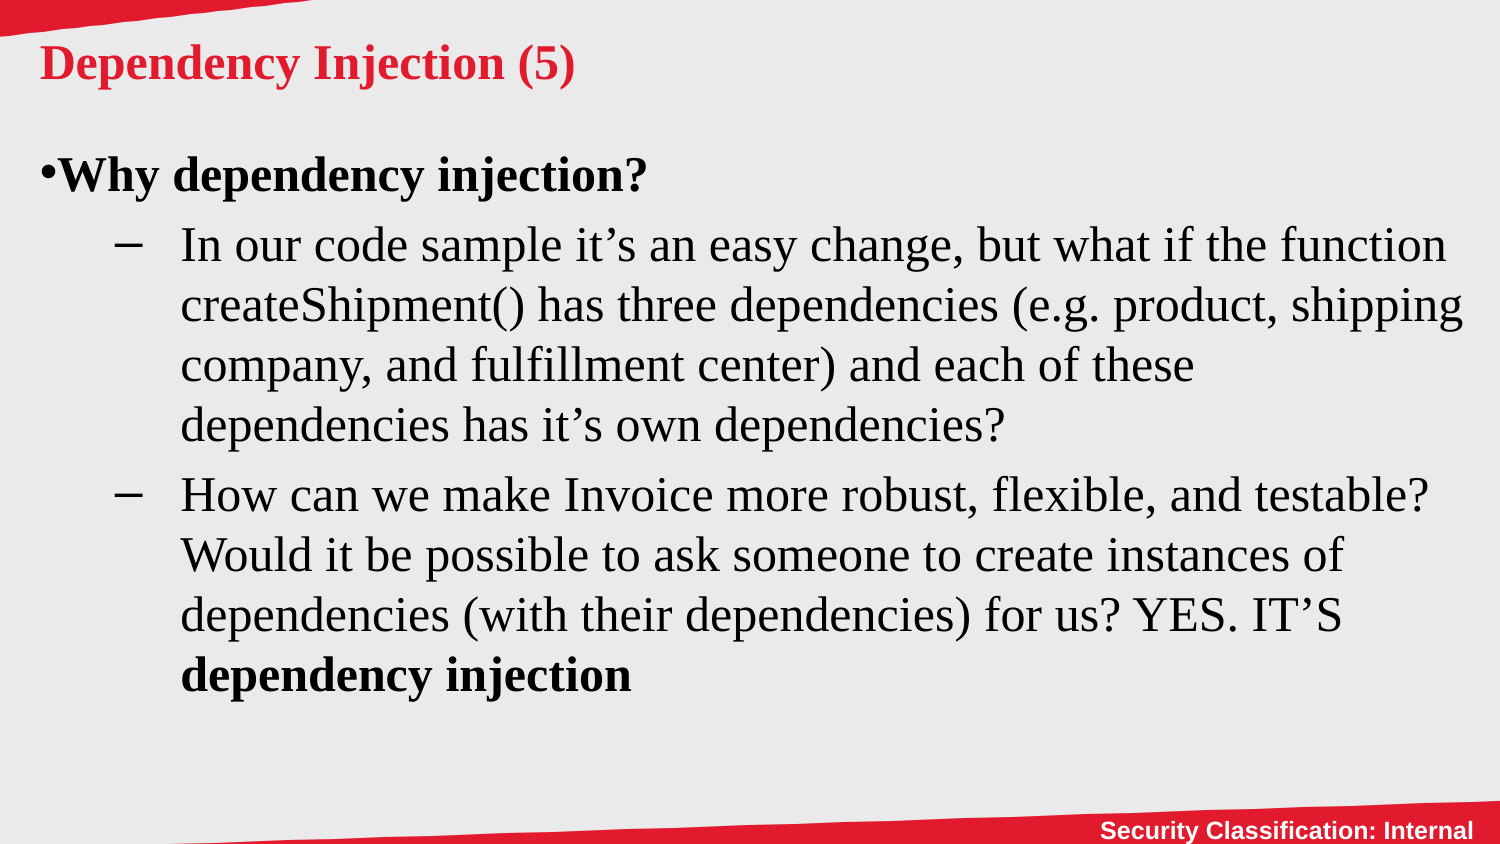

# Dependency Injection (5)
Why dependency injection?
In our code sample it’s an easy change, but what if the function createShipment() has three dependencies (e.g. product, shipping company, and fulfillment center) and each of these dependencies has it’s own dependencies?
How can we make Invoice more robust, flexible, and testable? Would it be possible to ask someone to create instances of dependencies (with their dependencies) for us? YES. IT’S dependency injection